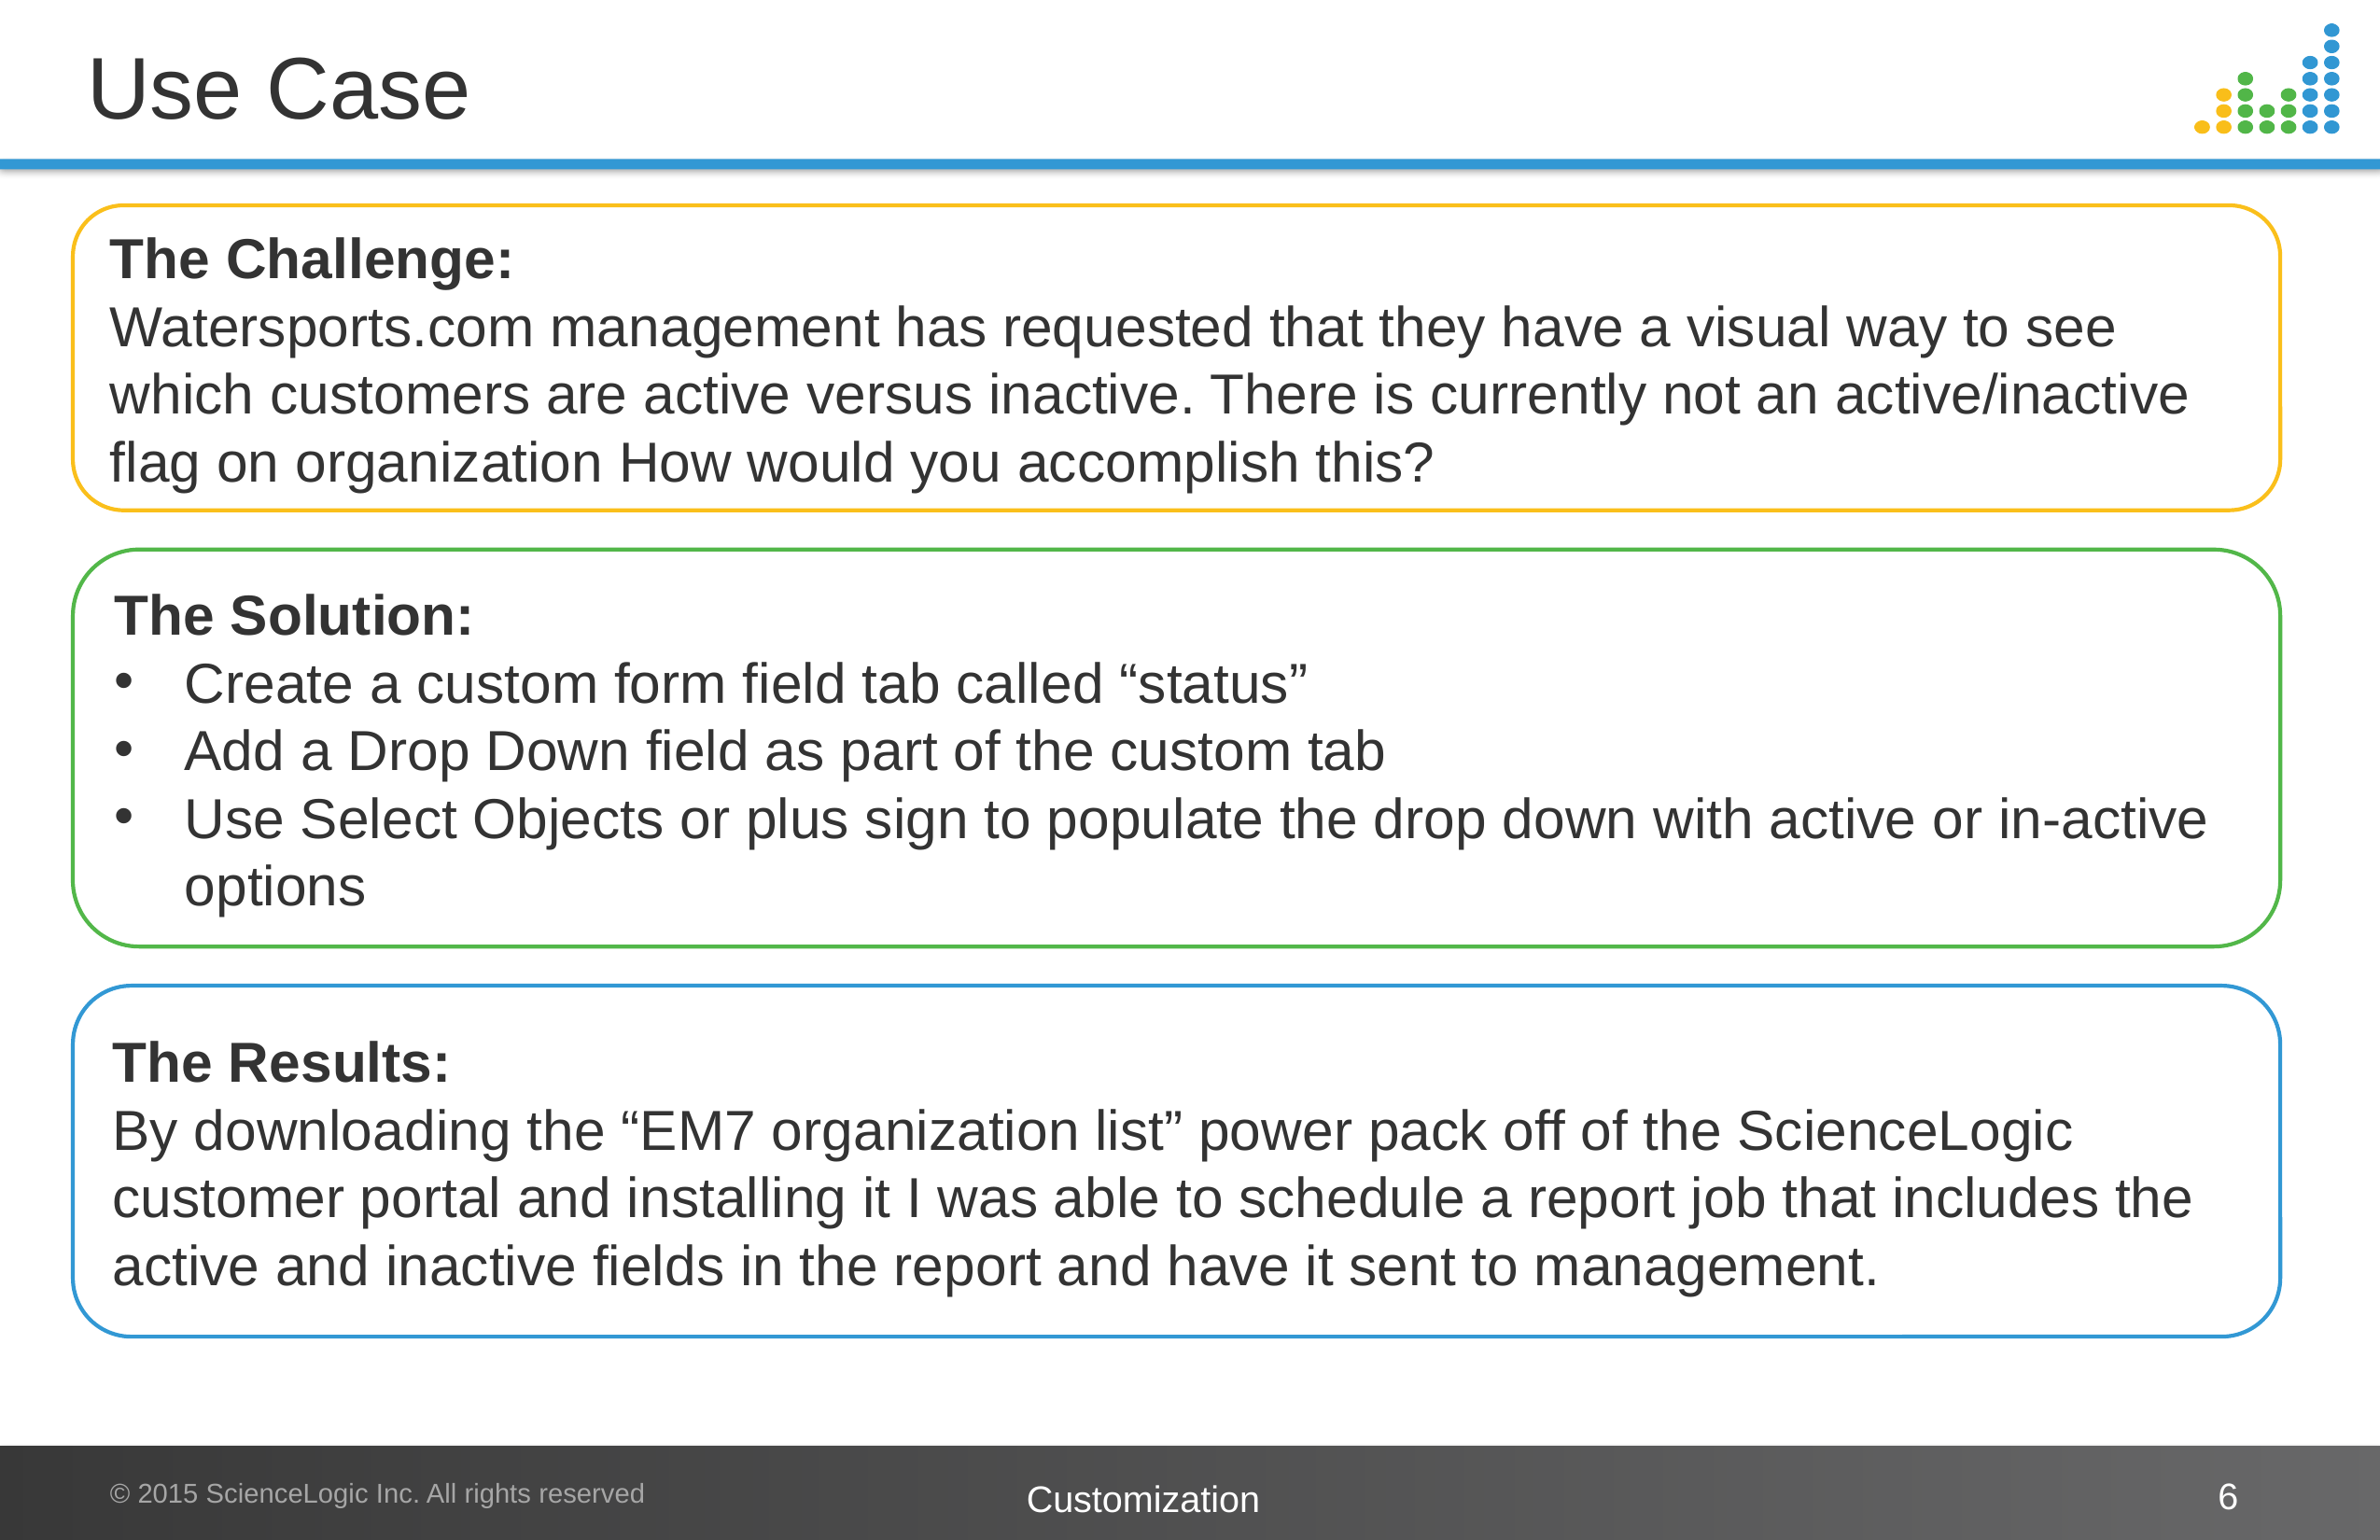

# Use Case
The Challenge:
Watersports.com management has requested that they have a visual way to see which customers are active versus inactive. There is currently not an active/inactive flag on organization How would you accomplish this?
The Solution:
Create a custom form field tab called “status”
Add a Drop Down field as part of the custom tab
Use Select Objects or plus sign to populate the drop down with active or in-active options
The Results:
By downloading the “EM7 organization list” power pack off of the ScienceLogic customer portal and installing it I was able to schedule a report job that includes the active and inactive fields in the report and have it sent to management.
Customization
6